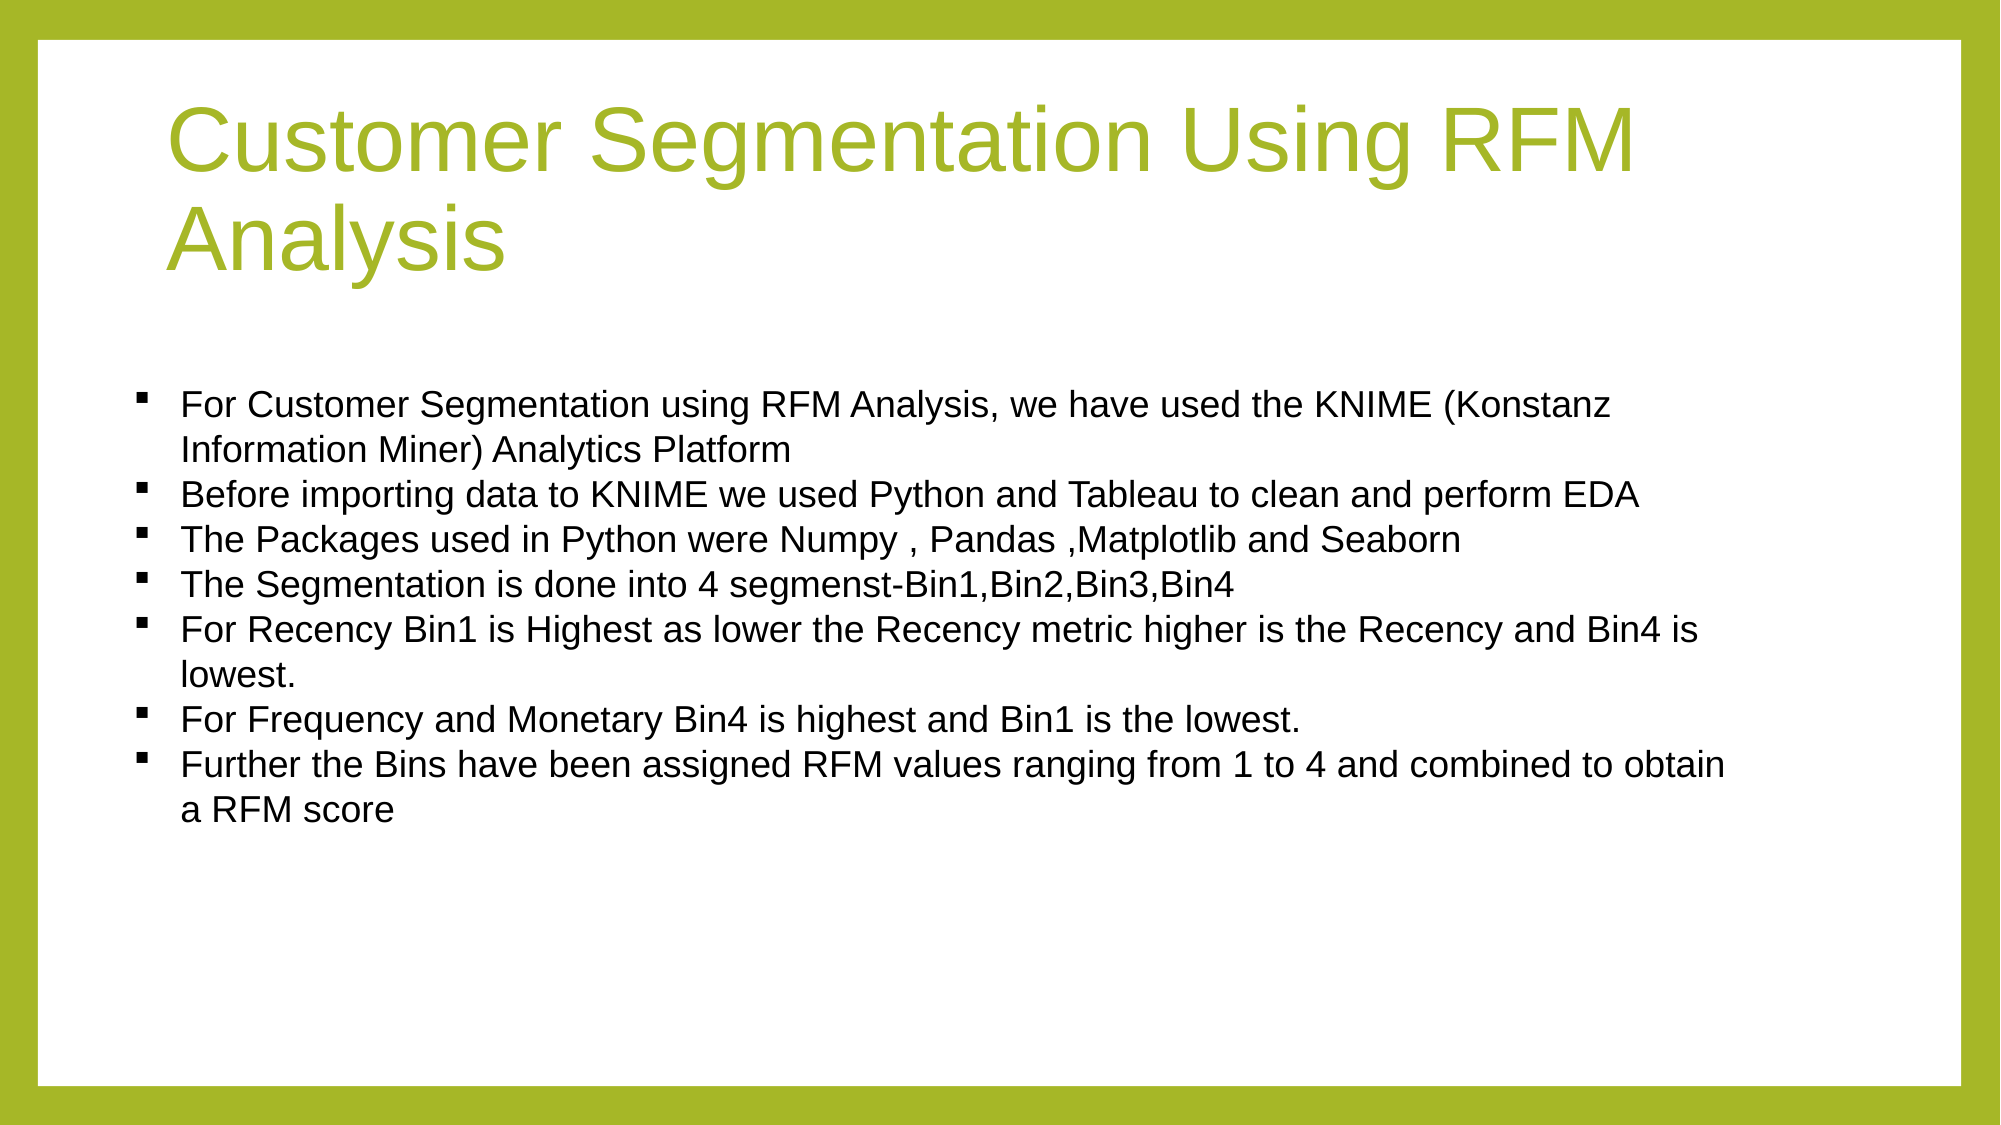

# Customer Segmentation Using RFM Analysis
For Customer Segmentation using RFM Analysis, we have used the KNIME (Konstanz Information Miner) Analytics Platform
Before importing data to KNIME we used Python and Tableau to clean and perform EDA
The Packages used in Python were Numpy , Pandas ,Matplotlib and Seaborn
The Segmentation is done into 4 segmenst-Bin1,Bin2,Bin3,Bin4
For Recency Bin1 is Highest as lower the Recency metric higher is the Recency and Bin4 is lowest.
For Frequency and Monetary Bin4 is highest and Bin1 is the lowest.
Further the Bins have been assigned RFM values ranging from 1 to 4 and combined to obtain a RFM score